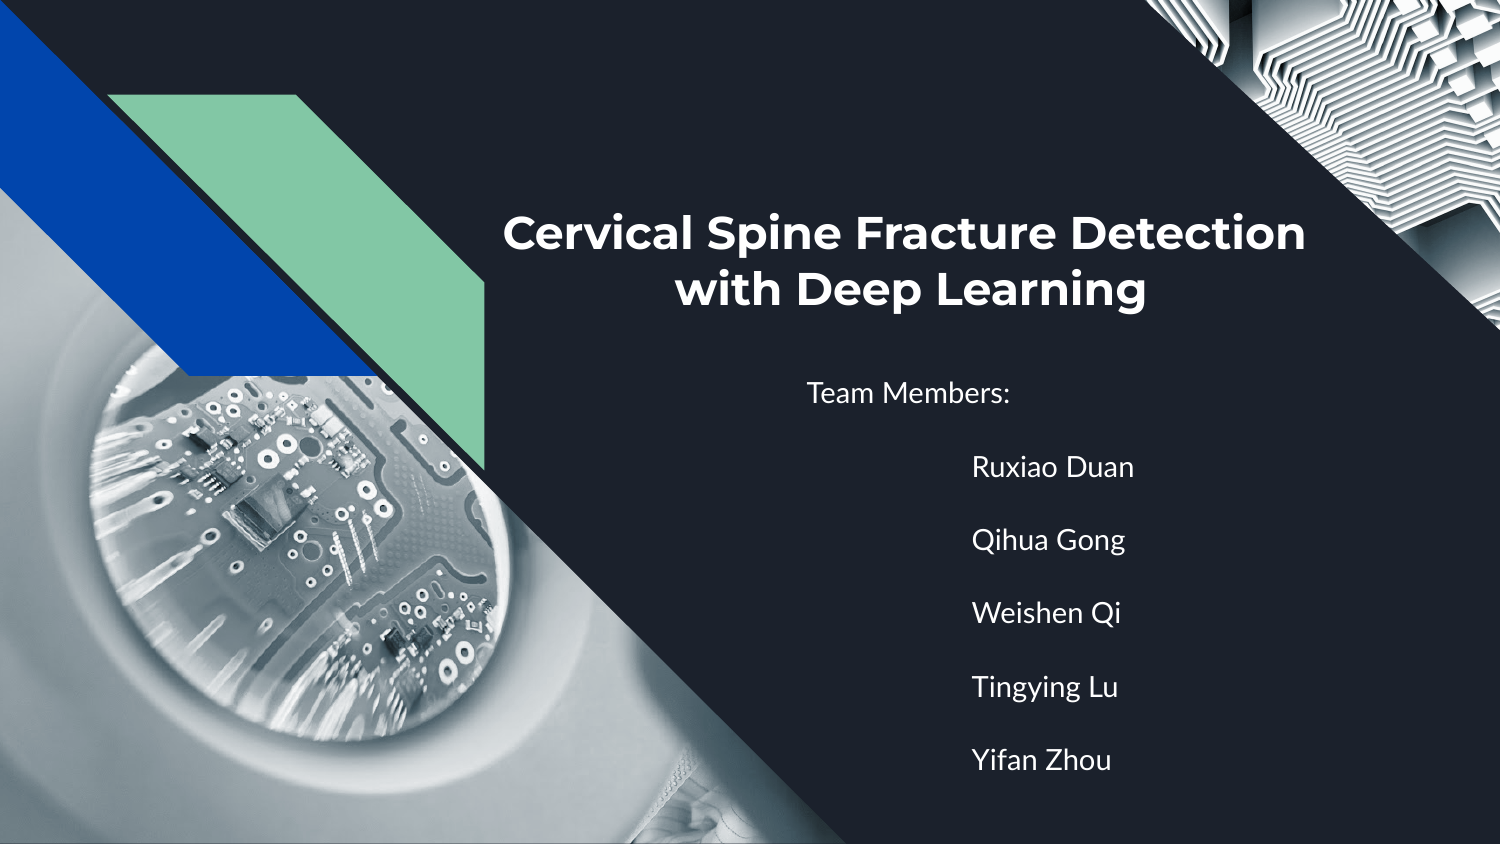

# Cervical Spine Fracture Detection
with Deep Learning

Team Members:
	  Ruxiao Duan
  Qihua Gong
  Weishen Qi
  Tingying Lu
  Yifan Zhou